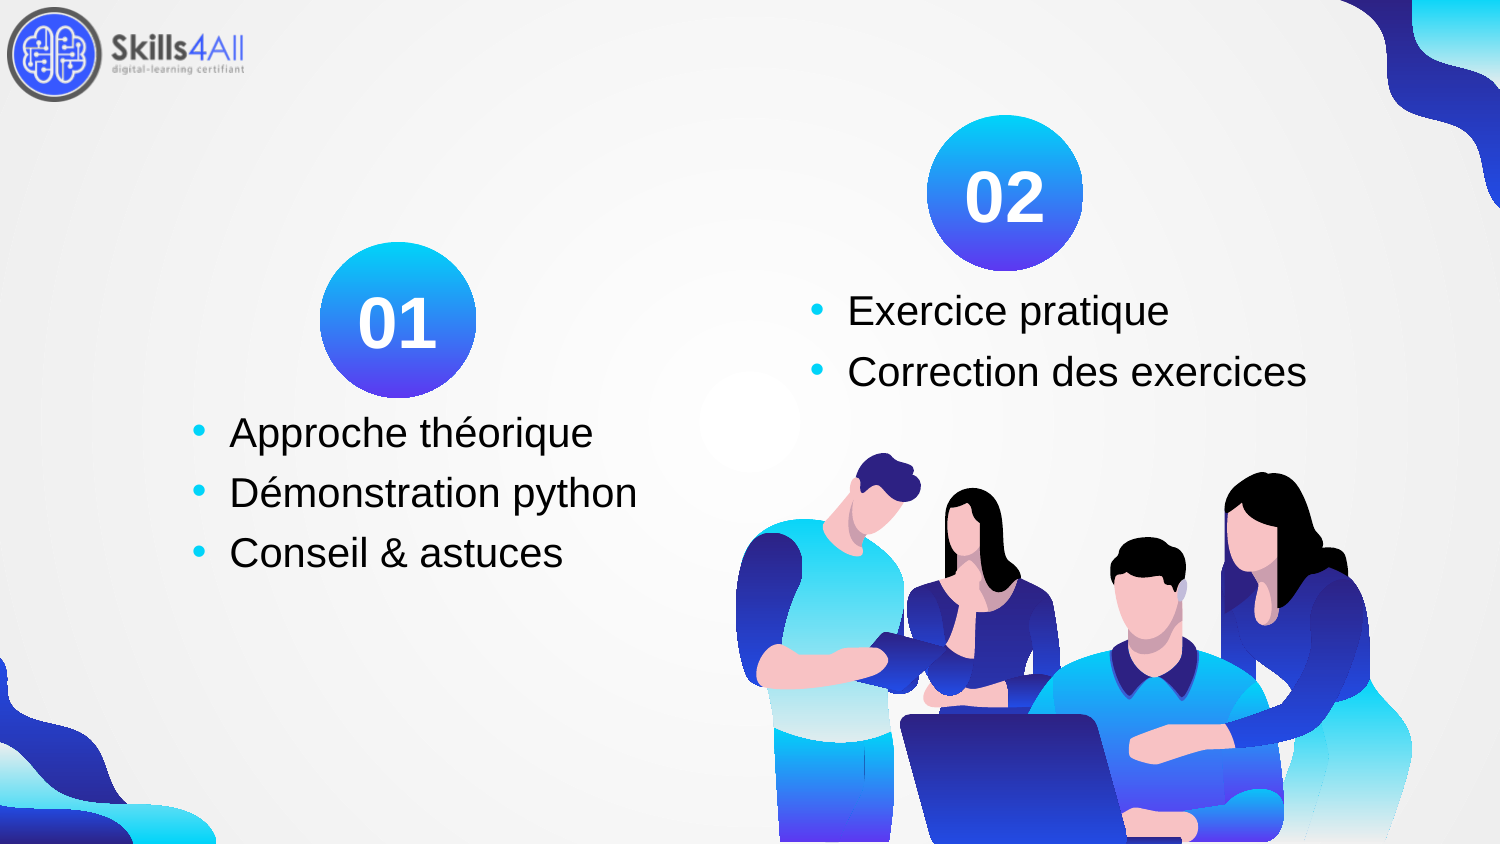

02

01
Exercice pratique
Correction des exercices

Approche théorique
Démonstration python
Conseil & astuces

# 0